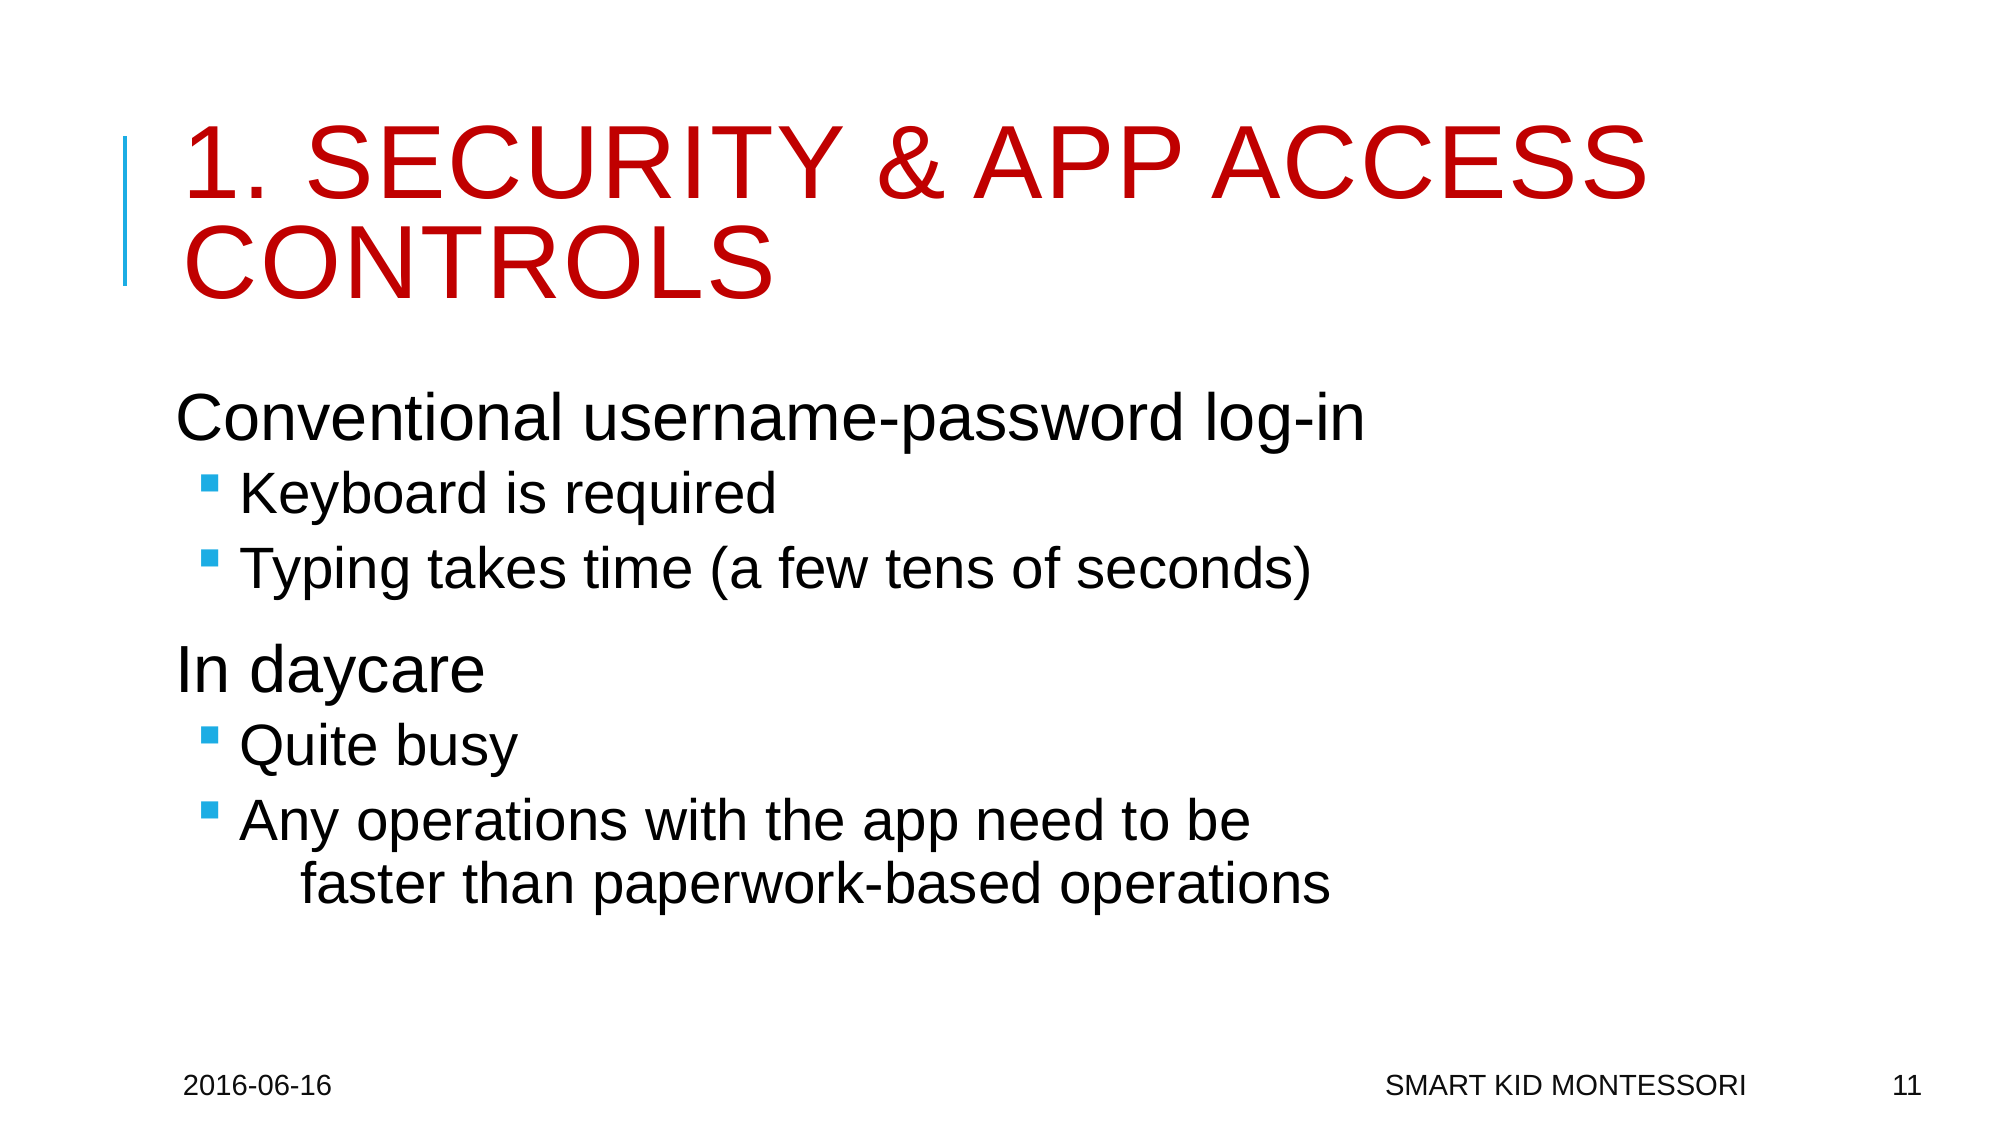

# 1. Security & app access controls
Conventional username-password log-in
 Keyboard is required
 Typing takes time (a few tens of seconds)
In daycare
 Quite busy
 Any operations with the app need to be
     faster than paperwork-based operations
2016-06-16
Smart Kid Montessori
11